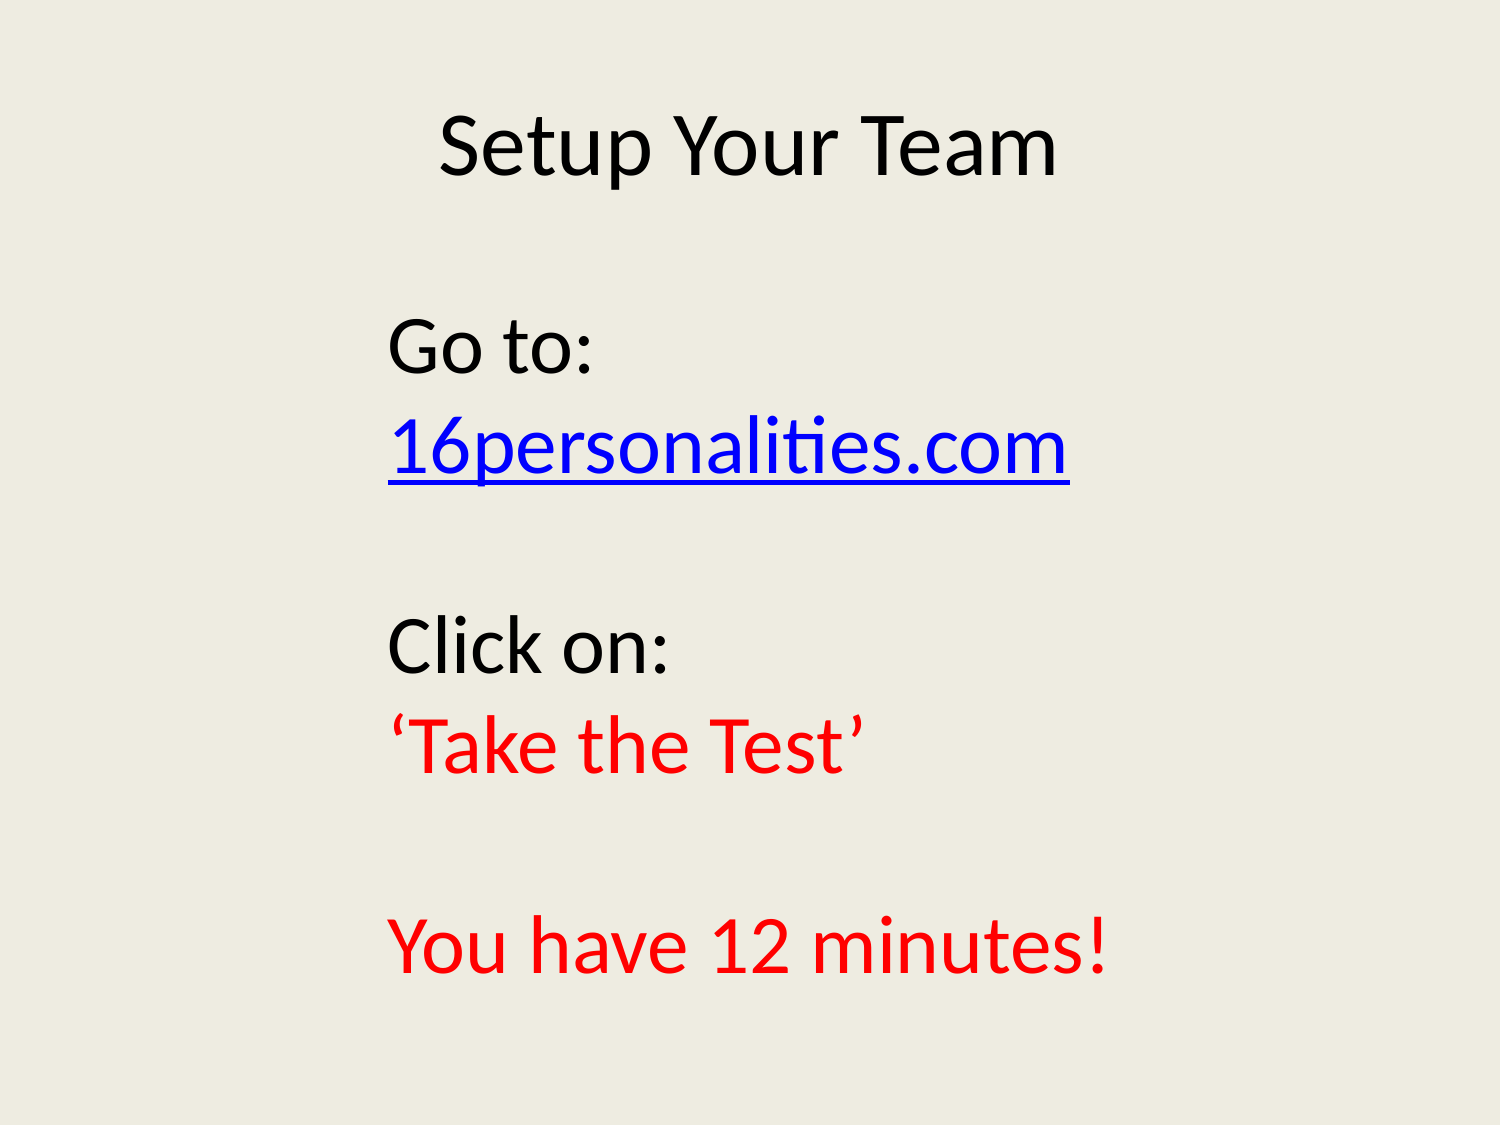

# Setup Your Team
Go to:
16personalities.com

Click on:
‘Take the Test’

You have 12 minutes!